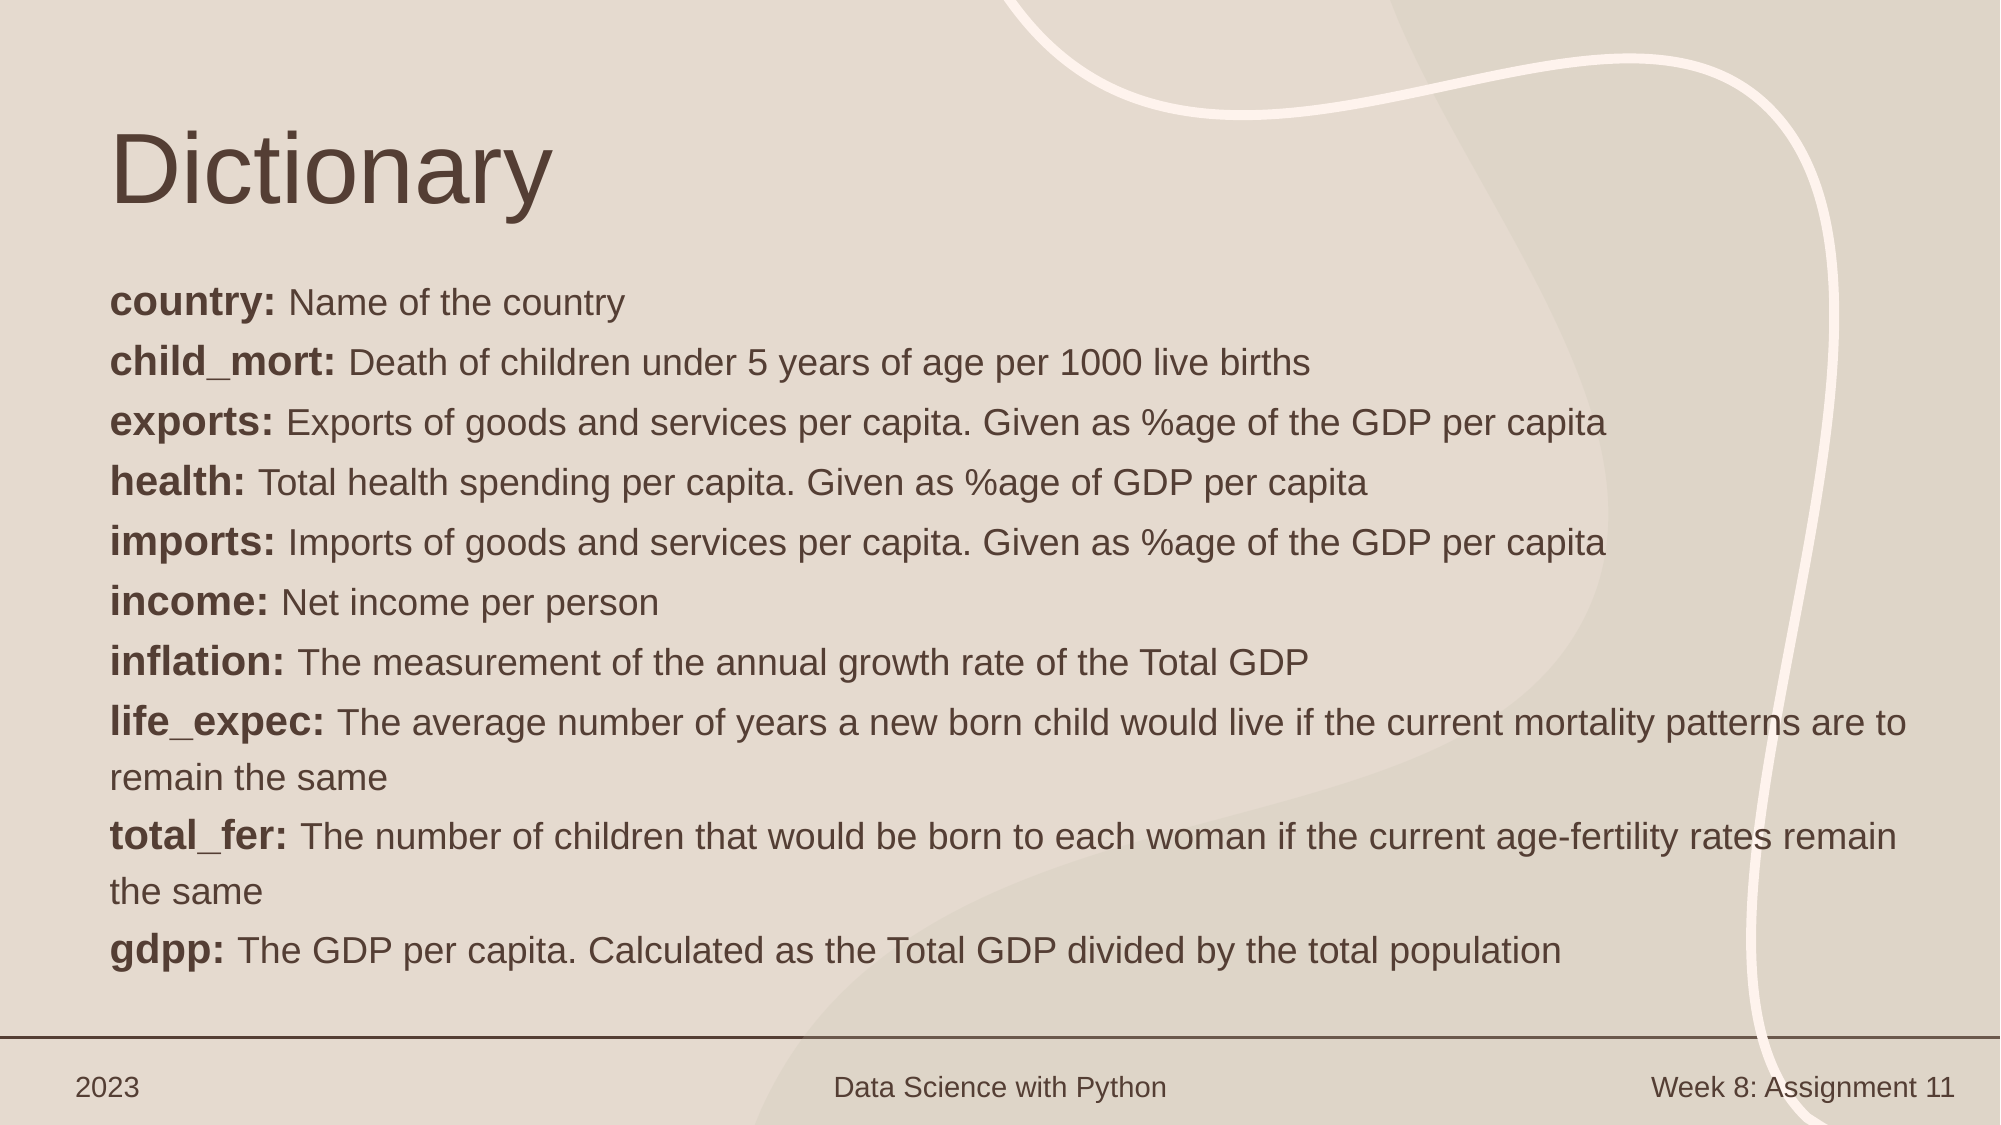

Dictionary
# country: Name of the country child_mort: Death of children under 5 years of age per 1000 live births exports: Exports of goods and services per capita. Given as %age of the GDP per capita health: Total health spending per capita. Given as %age of GDP per capita imports: Imports of goods and services per capita. Given as %age of the GDP per capita income: Net income per person inflation: The measurement of the annual growth rate of the Total GDP life_expec: The average number of years a new born child would live if the current mortality patterns are to remain the same total_fer: The number of children that would be born to each woman if the current age-fertility rates remain the same gdpp: The GDP per capita. Calculated as the Total GDP divided by the total population
2023
Data Science with Python
Week 8: Assignment 11